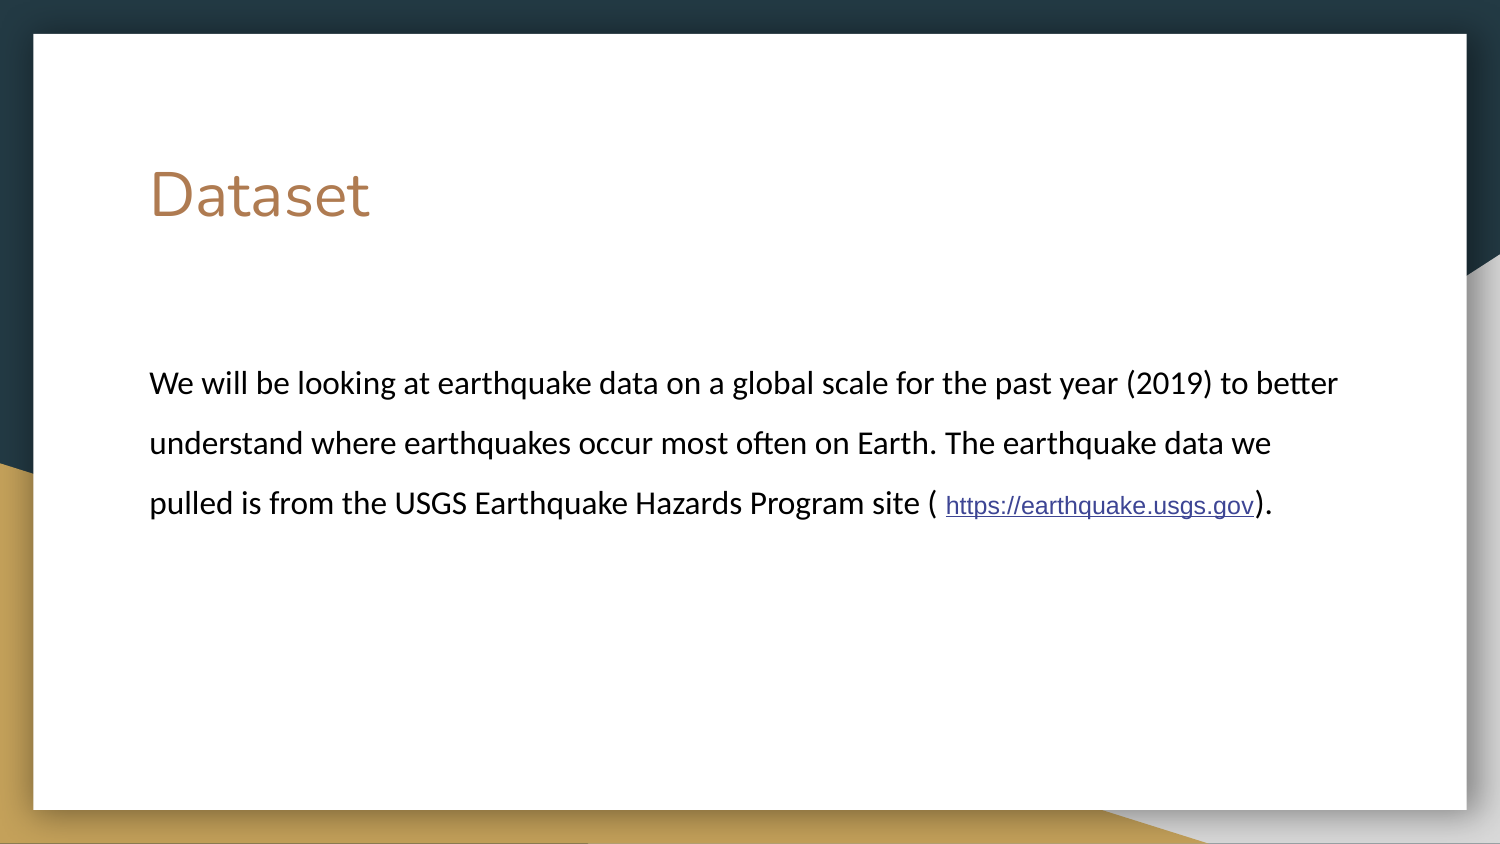

# Dataset
We will be looking at earthquake data on a global scale for the past year (2019) to better understand where earthquakes occur most often on Earth. The earthquake data we pulled is from the USGS Earthquake Hazards Program site ( https://earthquake.usgs.gov).